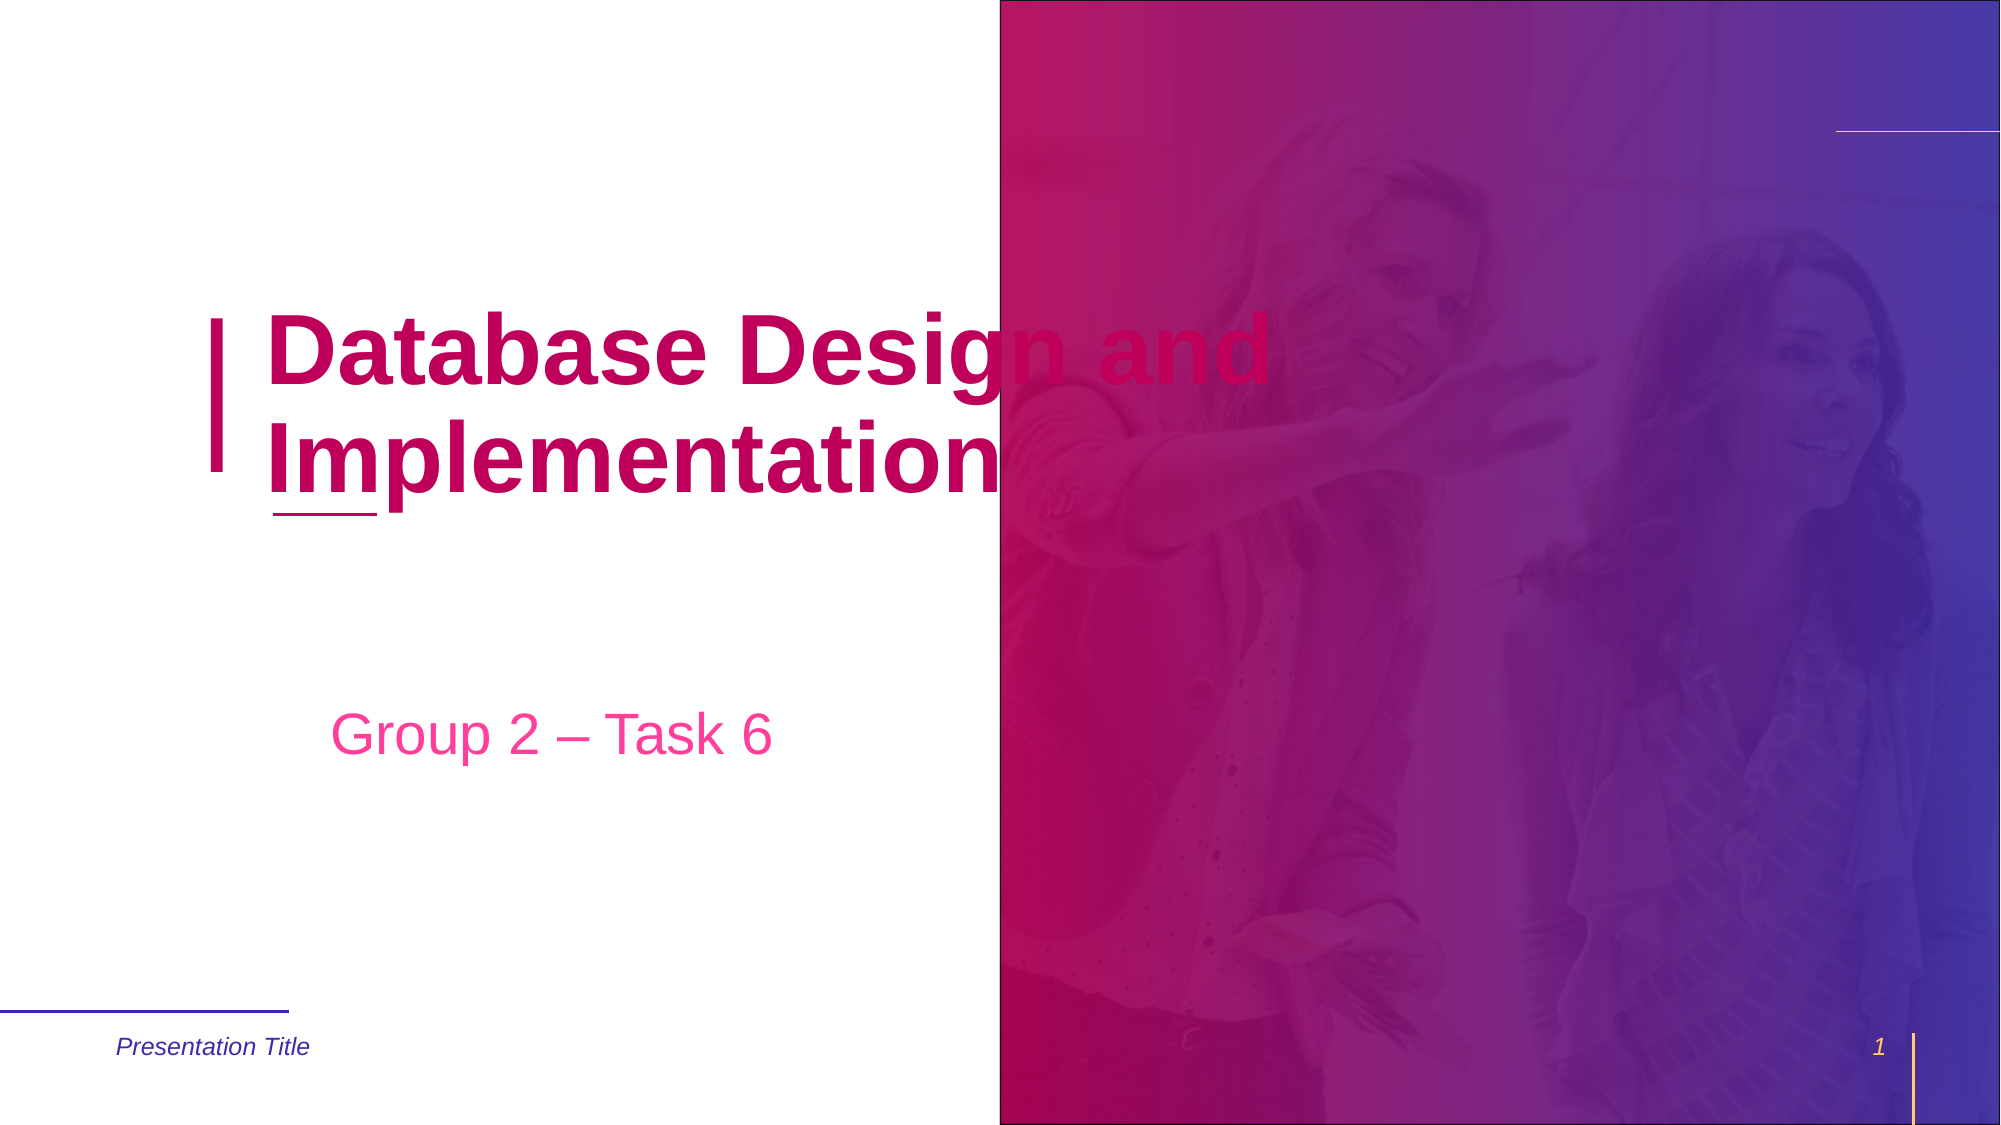

# Database Design and Implementation
Group 2 – Task 6
Presentation Title
1